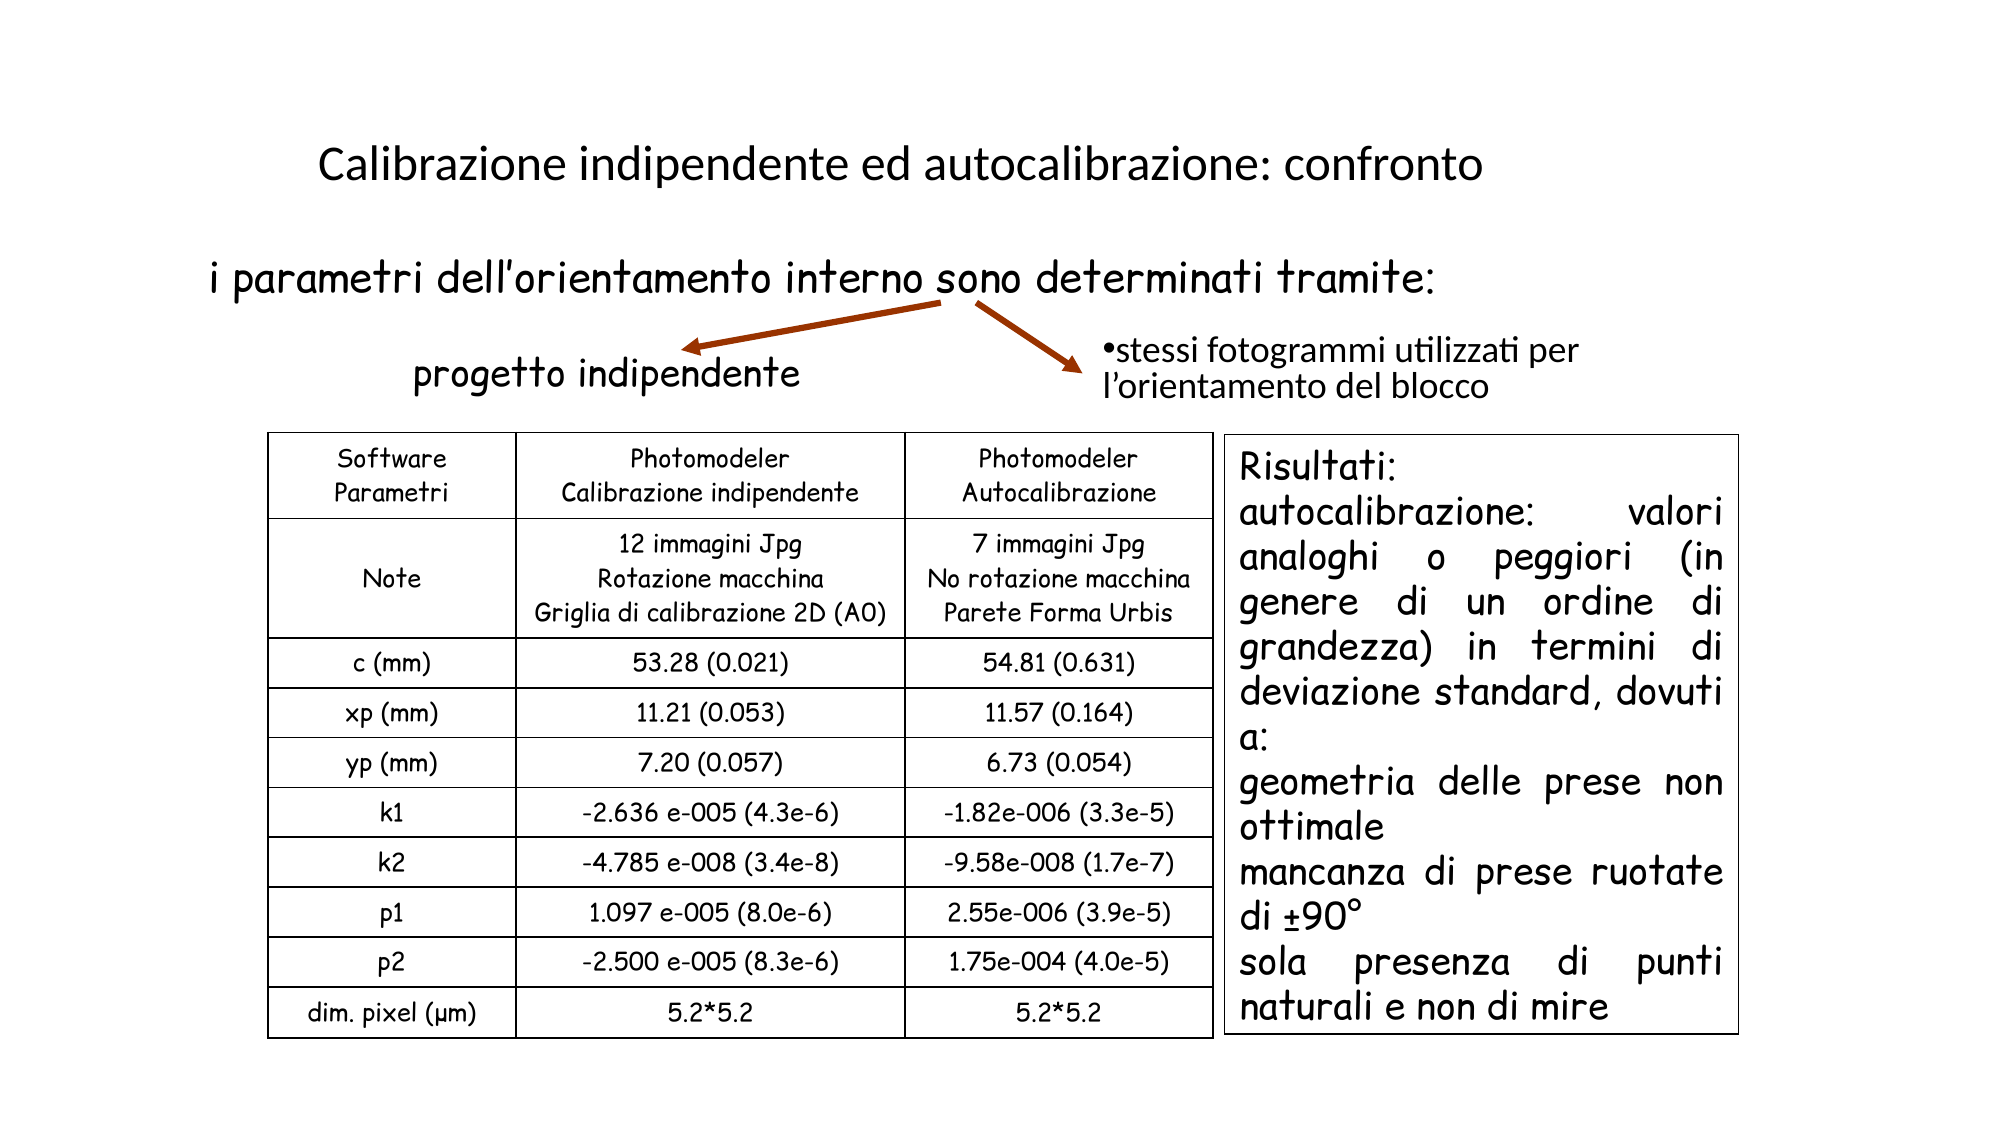

# Calibrazione indipendente ed autocalibrazione: confronto

i parametri dell’orientamento interno sono determinati tramite:

stessi fotogrammi utilizzati per l’orientamento del blocco
progetto indipendente
| Software Parametri | Photomodeler Calibrazione indipendente | Photomodeler Autocalibrazione |
| --- | --- | --- |
| Note | 12 immagini Jpg Rotazione macchina Griglia di calibrazione 2D (A0) | 7 immagini Jpg No rotazione macchina Parete Forma Urbis |
| c (mm) | 53.28 (0.021) | 54.81 (0.631) |
| xp (mm) | 11.21 (0.053) | 11.57 (0.164) |
| yp (mm) | 7.20 (0.057) | 6.73 (0.054) |
| k1 | -2.636 e-005 (4.3e-6) | -1.82e-006 (3.3e-5) |
| k2 | -4.785 e-008 (3.4e-8) | -9.58e-008 (1.7e-7) |
| p1 | 1.097 e-005 (8.0e-6) | 2.55e-006 (3.9e-5) |
| p2 | -2.500 e-005 (8.3e-6) | 1.75e-004 (4.0e-5) |
| dim. pixel (μm) | 5.2\*5.2 | 5.2\*5.2 |
Risultati:
autocalibrazione: valori analoghi o peggiori (in genere di un ordine di grandezza) in termini di deviazione standard, dovuti a:
geometria delle prese non ottimale
mancanza di prese ruotate di ±90°
sola presenza di punti naturali e non di mire